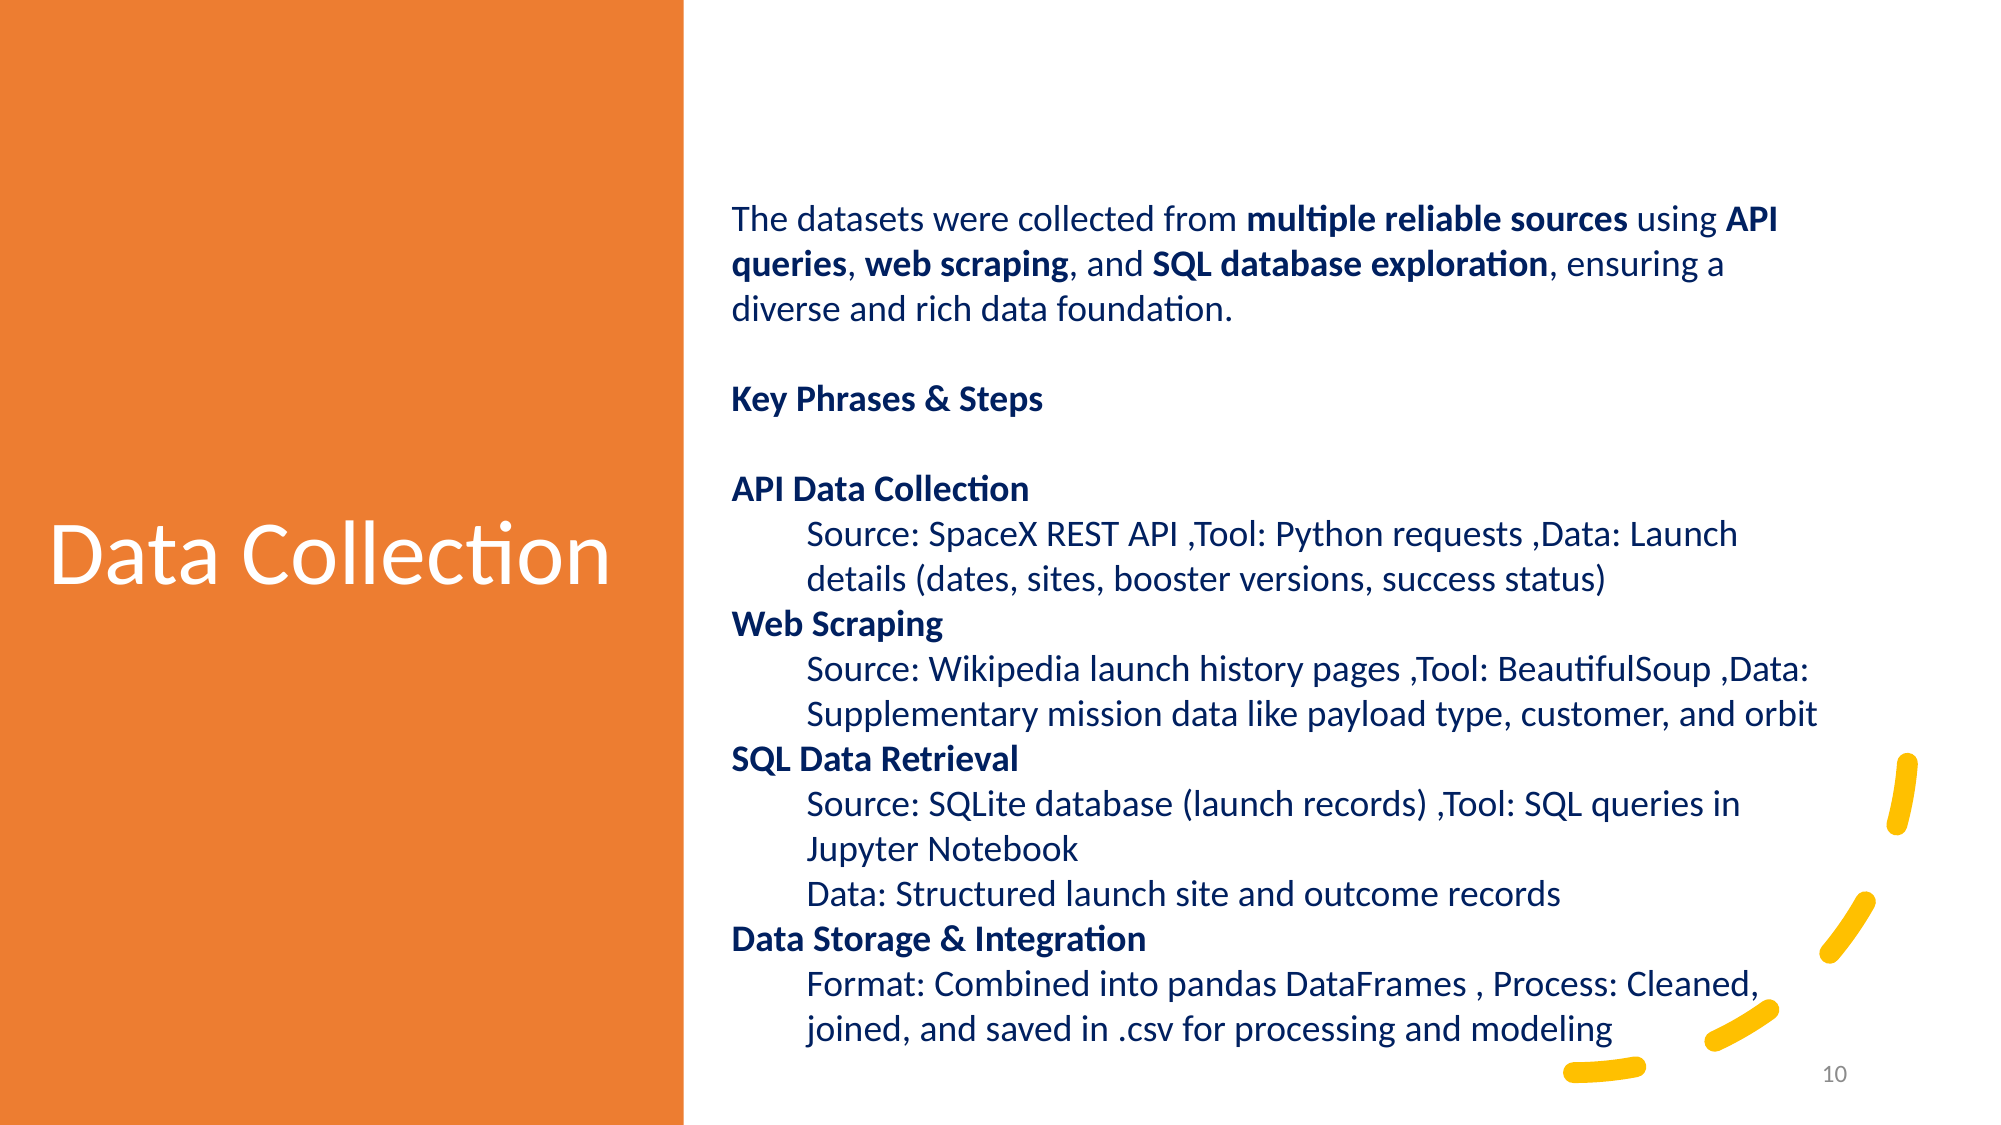

Data Collection
The datasets were collected from multiple reliable sources using API queries, web scraping, and SQL database exploration, ensuring a diverse and rich data foundation.

Key Phrases & Steps

API Data Collection
Source: SpaceX REST API ,Tool: Python requests ,Data: Launch details (dates, sites, booster versions, success status)
Web Scraping
Source: Wikipedia launch history pages ,Tool: BeautifulSoup ,Data: Supplementary mission data like payload type, customer, and orbit
SQL Data Retrieval
Source: SQLite database (launch records) ,Tool: SQL queries in Jupyter Notebook
Data: Structured launch site and outcome records
Data Storage & Integration
Format: Combined into pandas DataFrames , Process: Cleaned, joined, and saved in .csv for processing and modeling

10